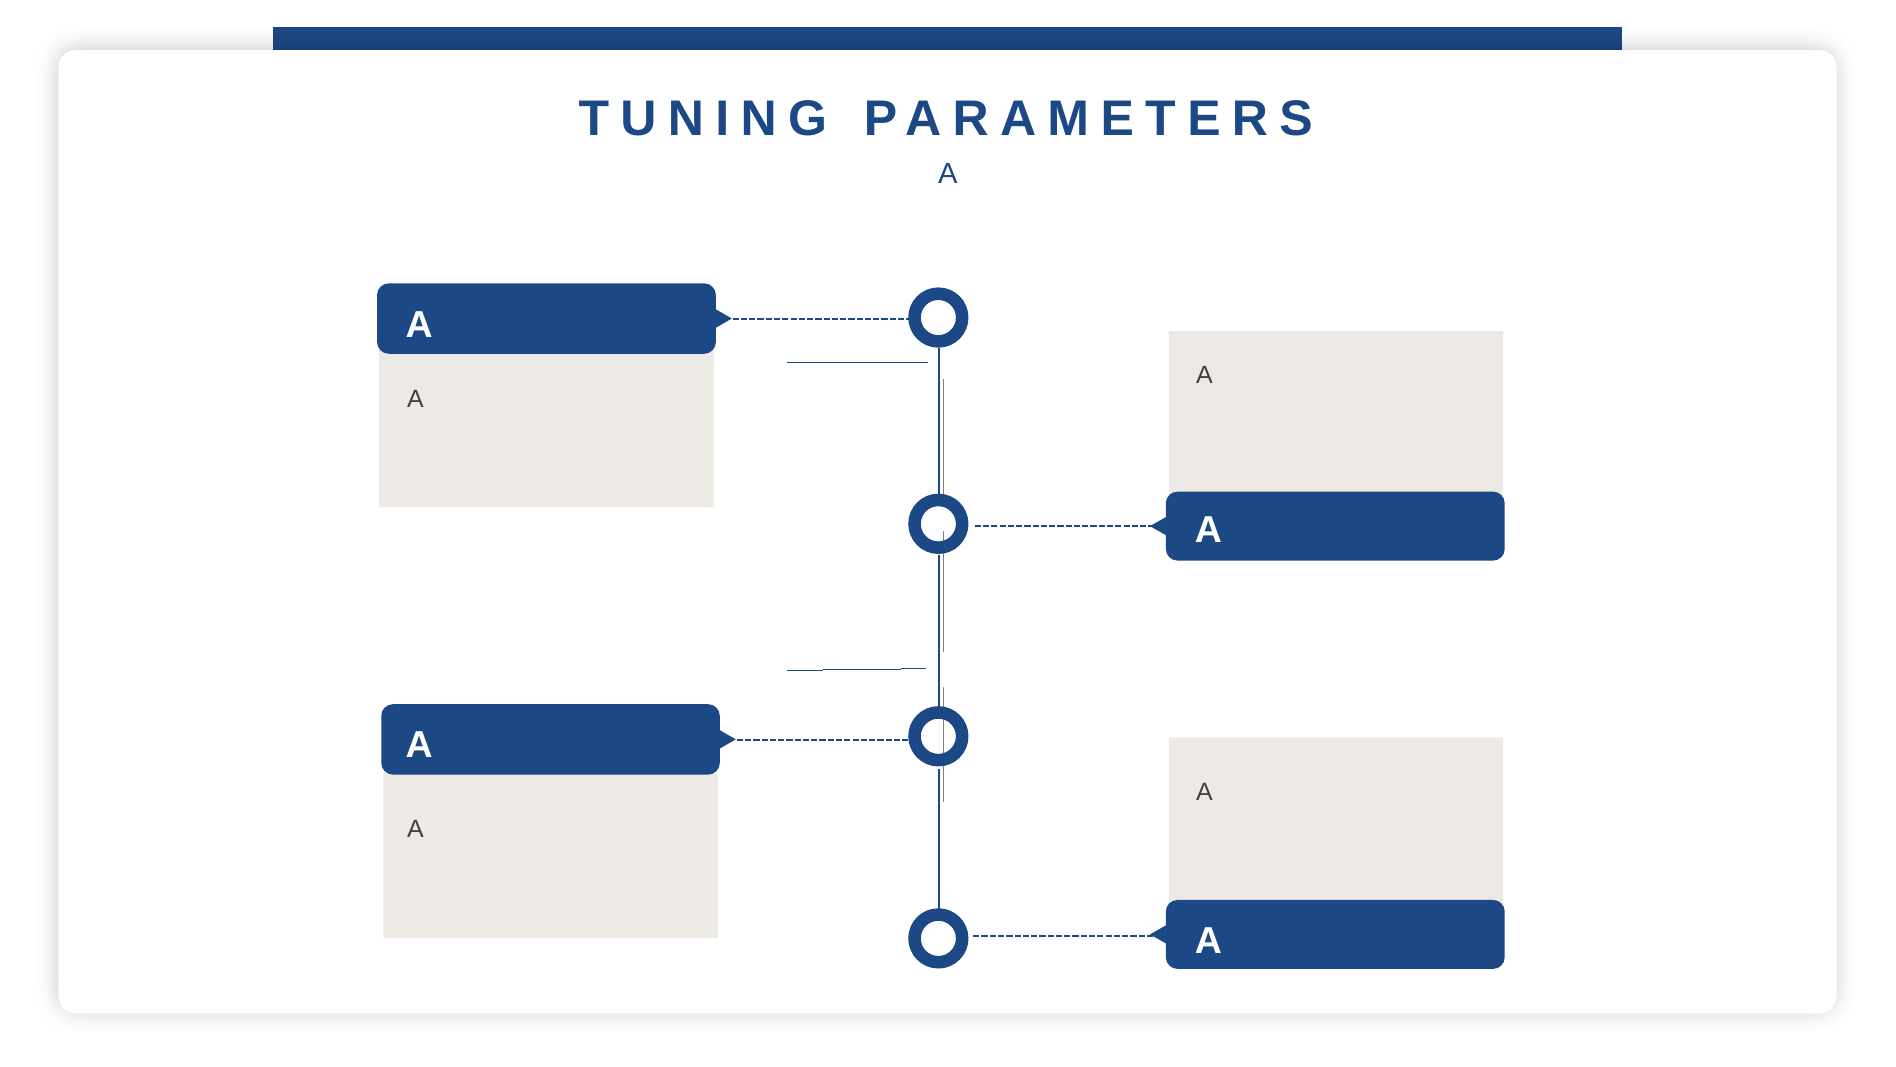

TUNING PARAMETERS
A

A

A

A

A

A

A

A

A